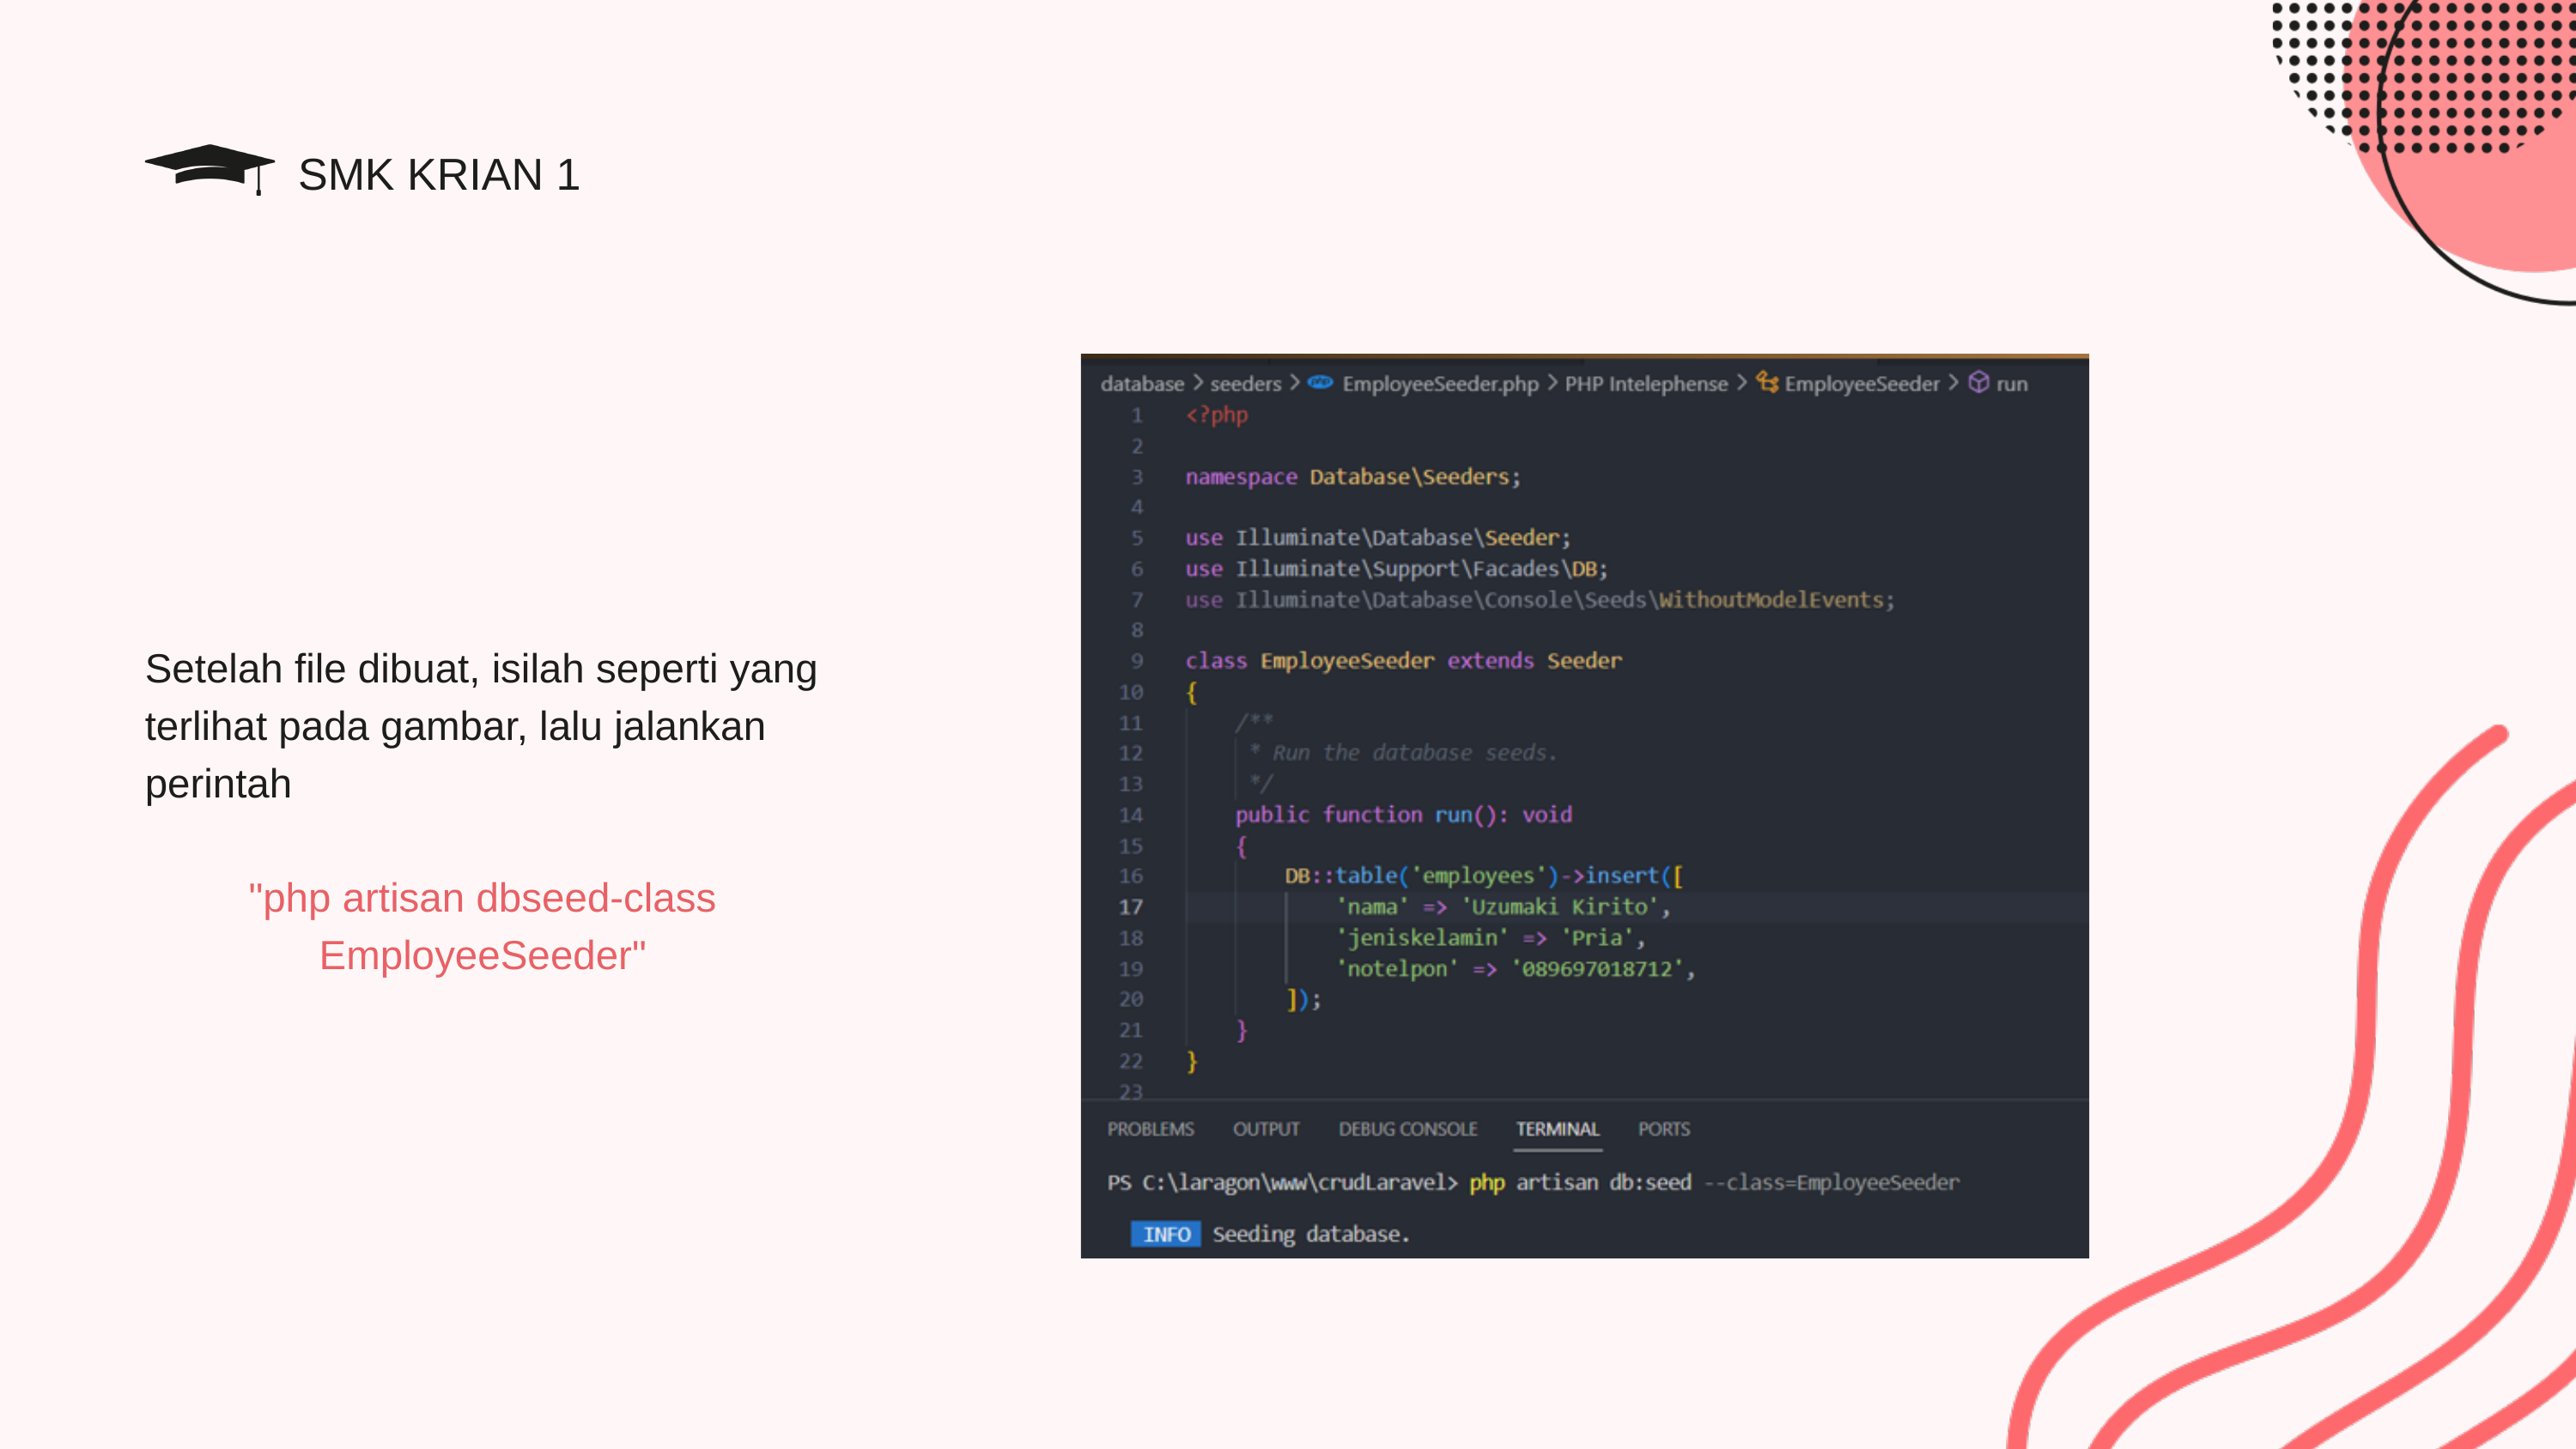

SMK KRIAN 1

Setelah file dibuat, isilah seperti yang terlihat pada gambar, lalu jalankan perintah

"php artisan dbseed-class EmployeeSeeder"